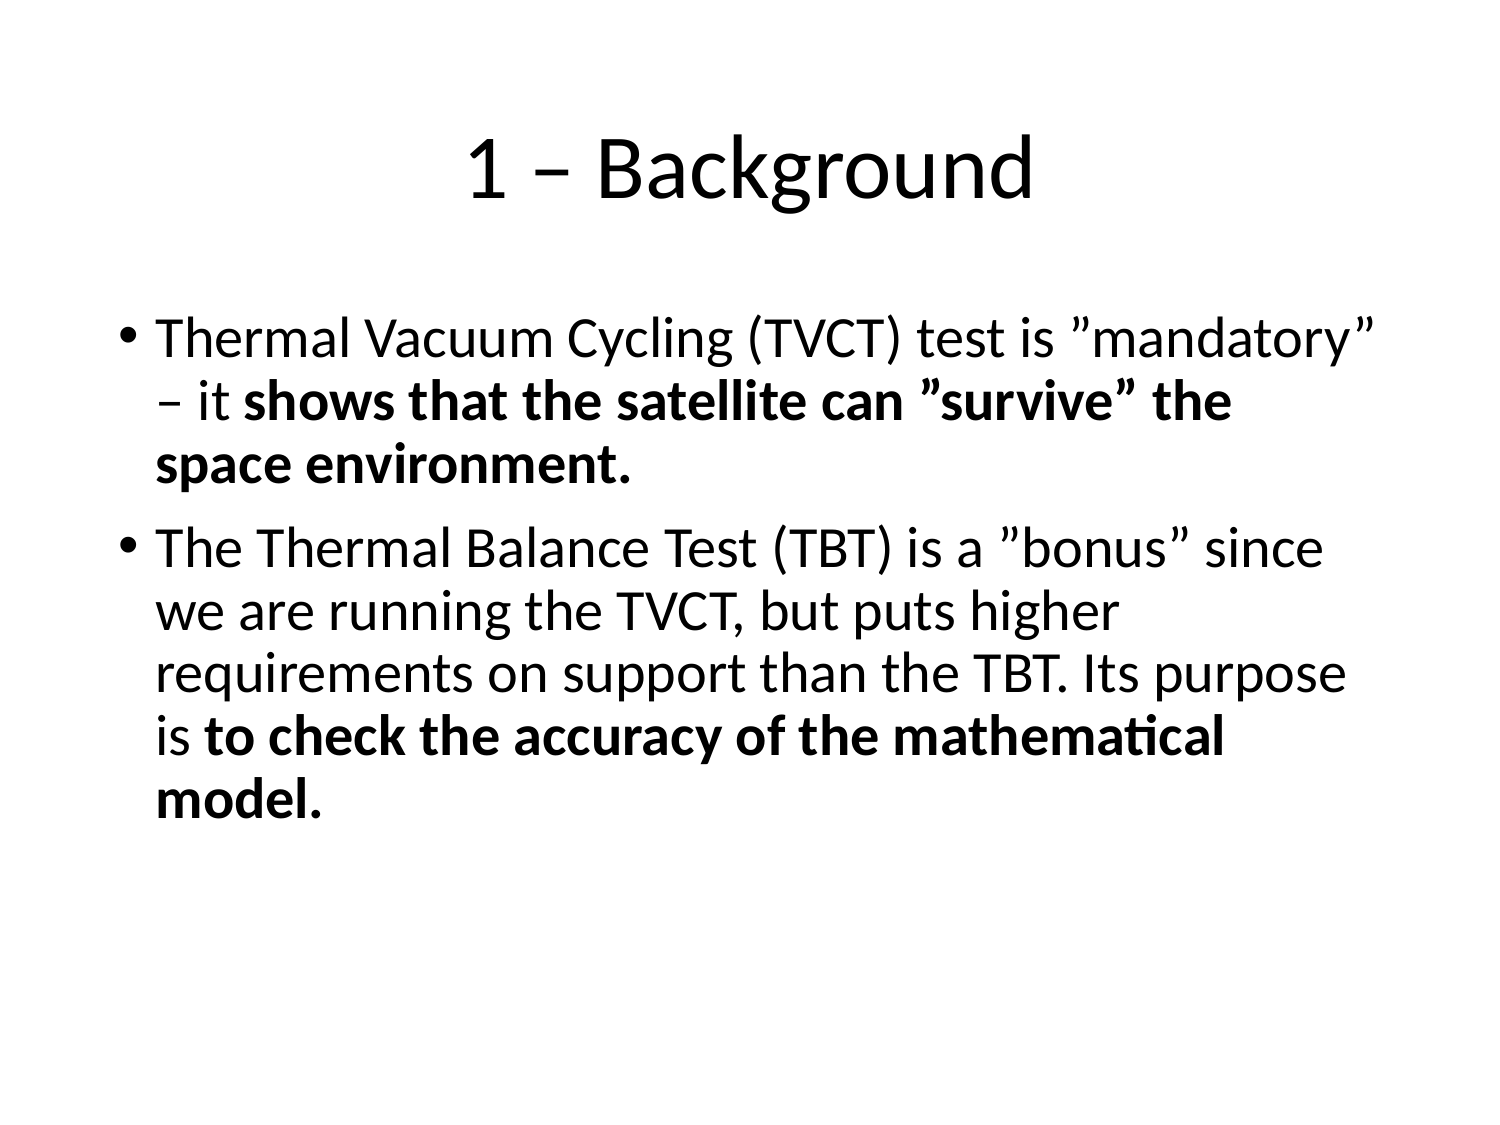

# 1 – Background
Thermal Vacuum Cycling (TVCT) test is ”mandatory” – it shows that the satellite can ”survive” the space environment.
The Thermal Balance Test (TBT) is a ”bonus” since we are running the TVCT, but puts higher requirements on support than the TBT. Its purpose is to check the accuracy of the mathematical model.